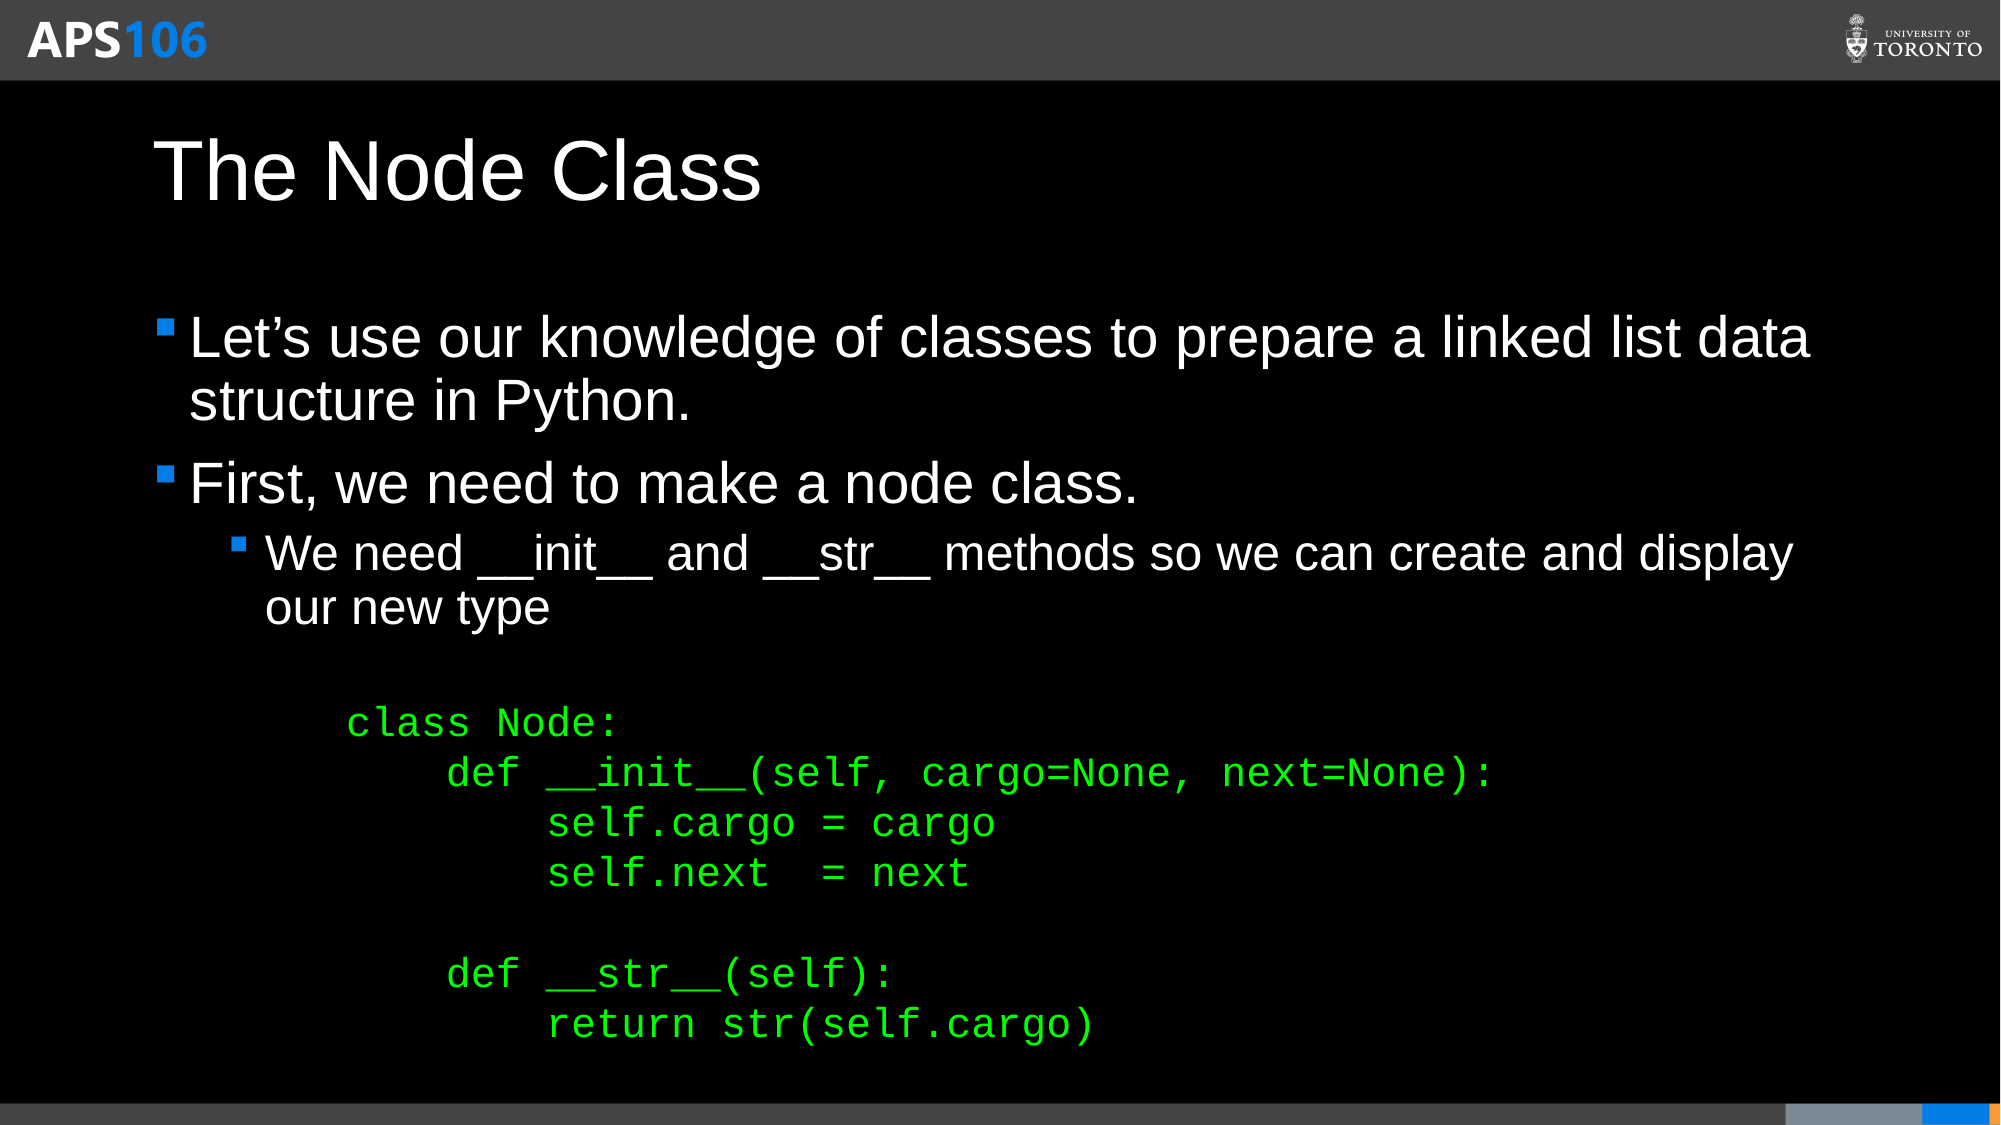

# The Node Class
Let’s use our knowledge of classes to prepare a linked list data structure in Python.
First, we need to make a node class.
We need __init__ and __str__ methods so we can create and display our new type
class Node:
    def __init__(self, cargo=None, next=None):
        self.cargo = cargo
        self.next  = next

    def __str__(self):
        return str(self.cargo)